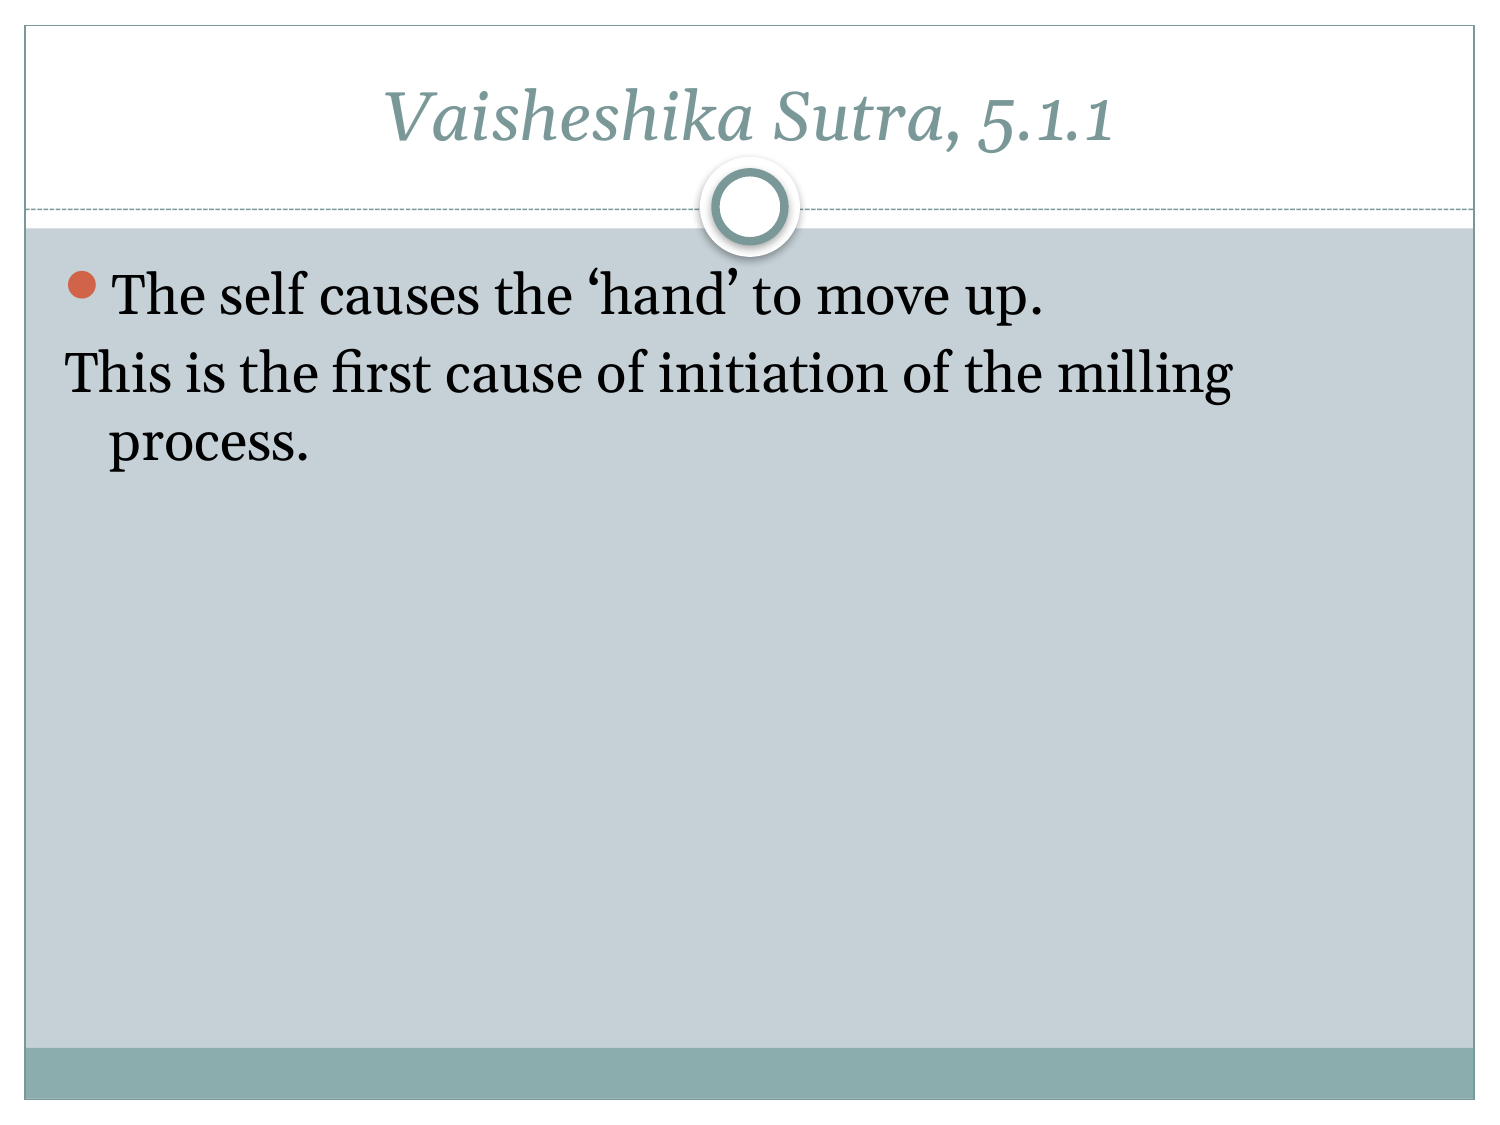

# Vaisheshika Sutra, 5.1.1
The self causes the ‘hand’ to move up.
This is the first cause of initiation of the milling process.